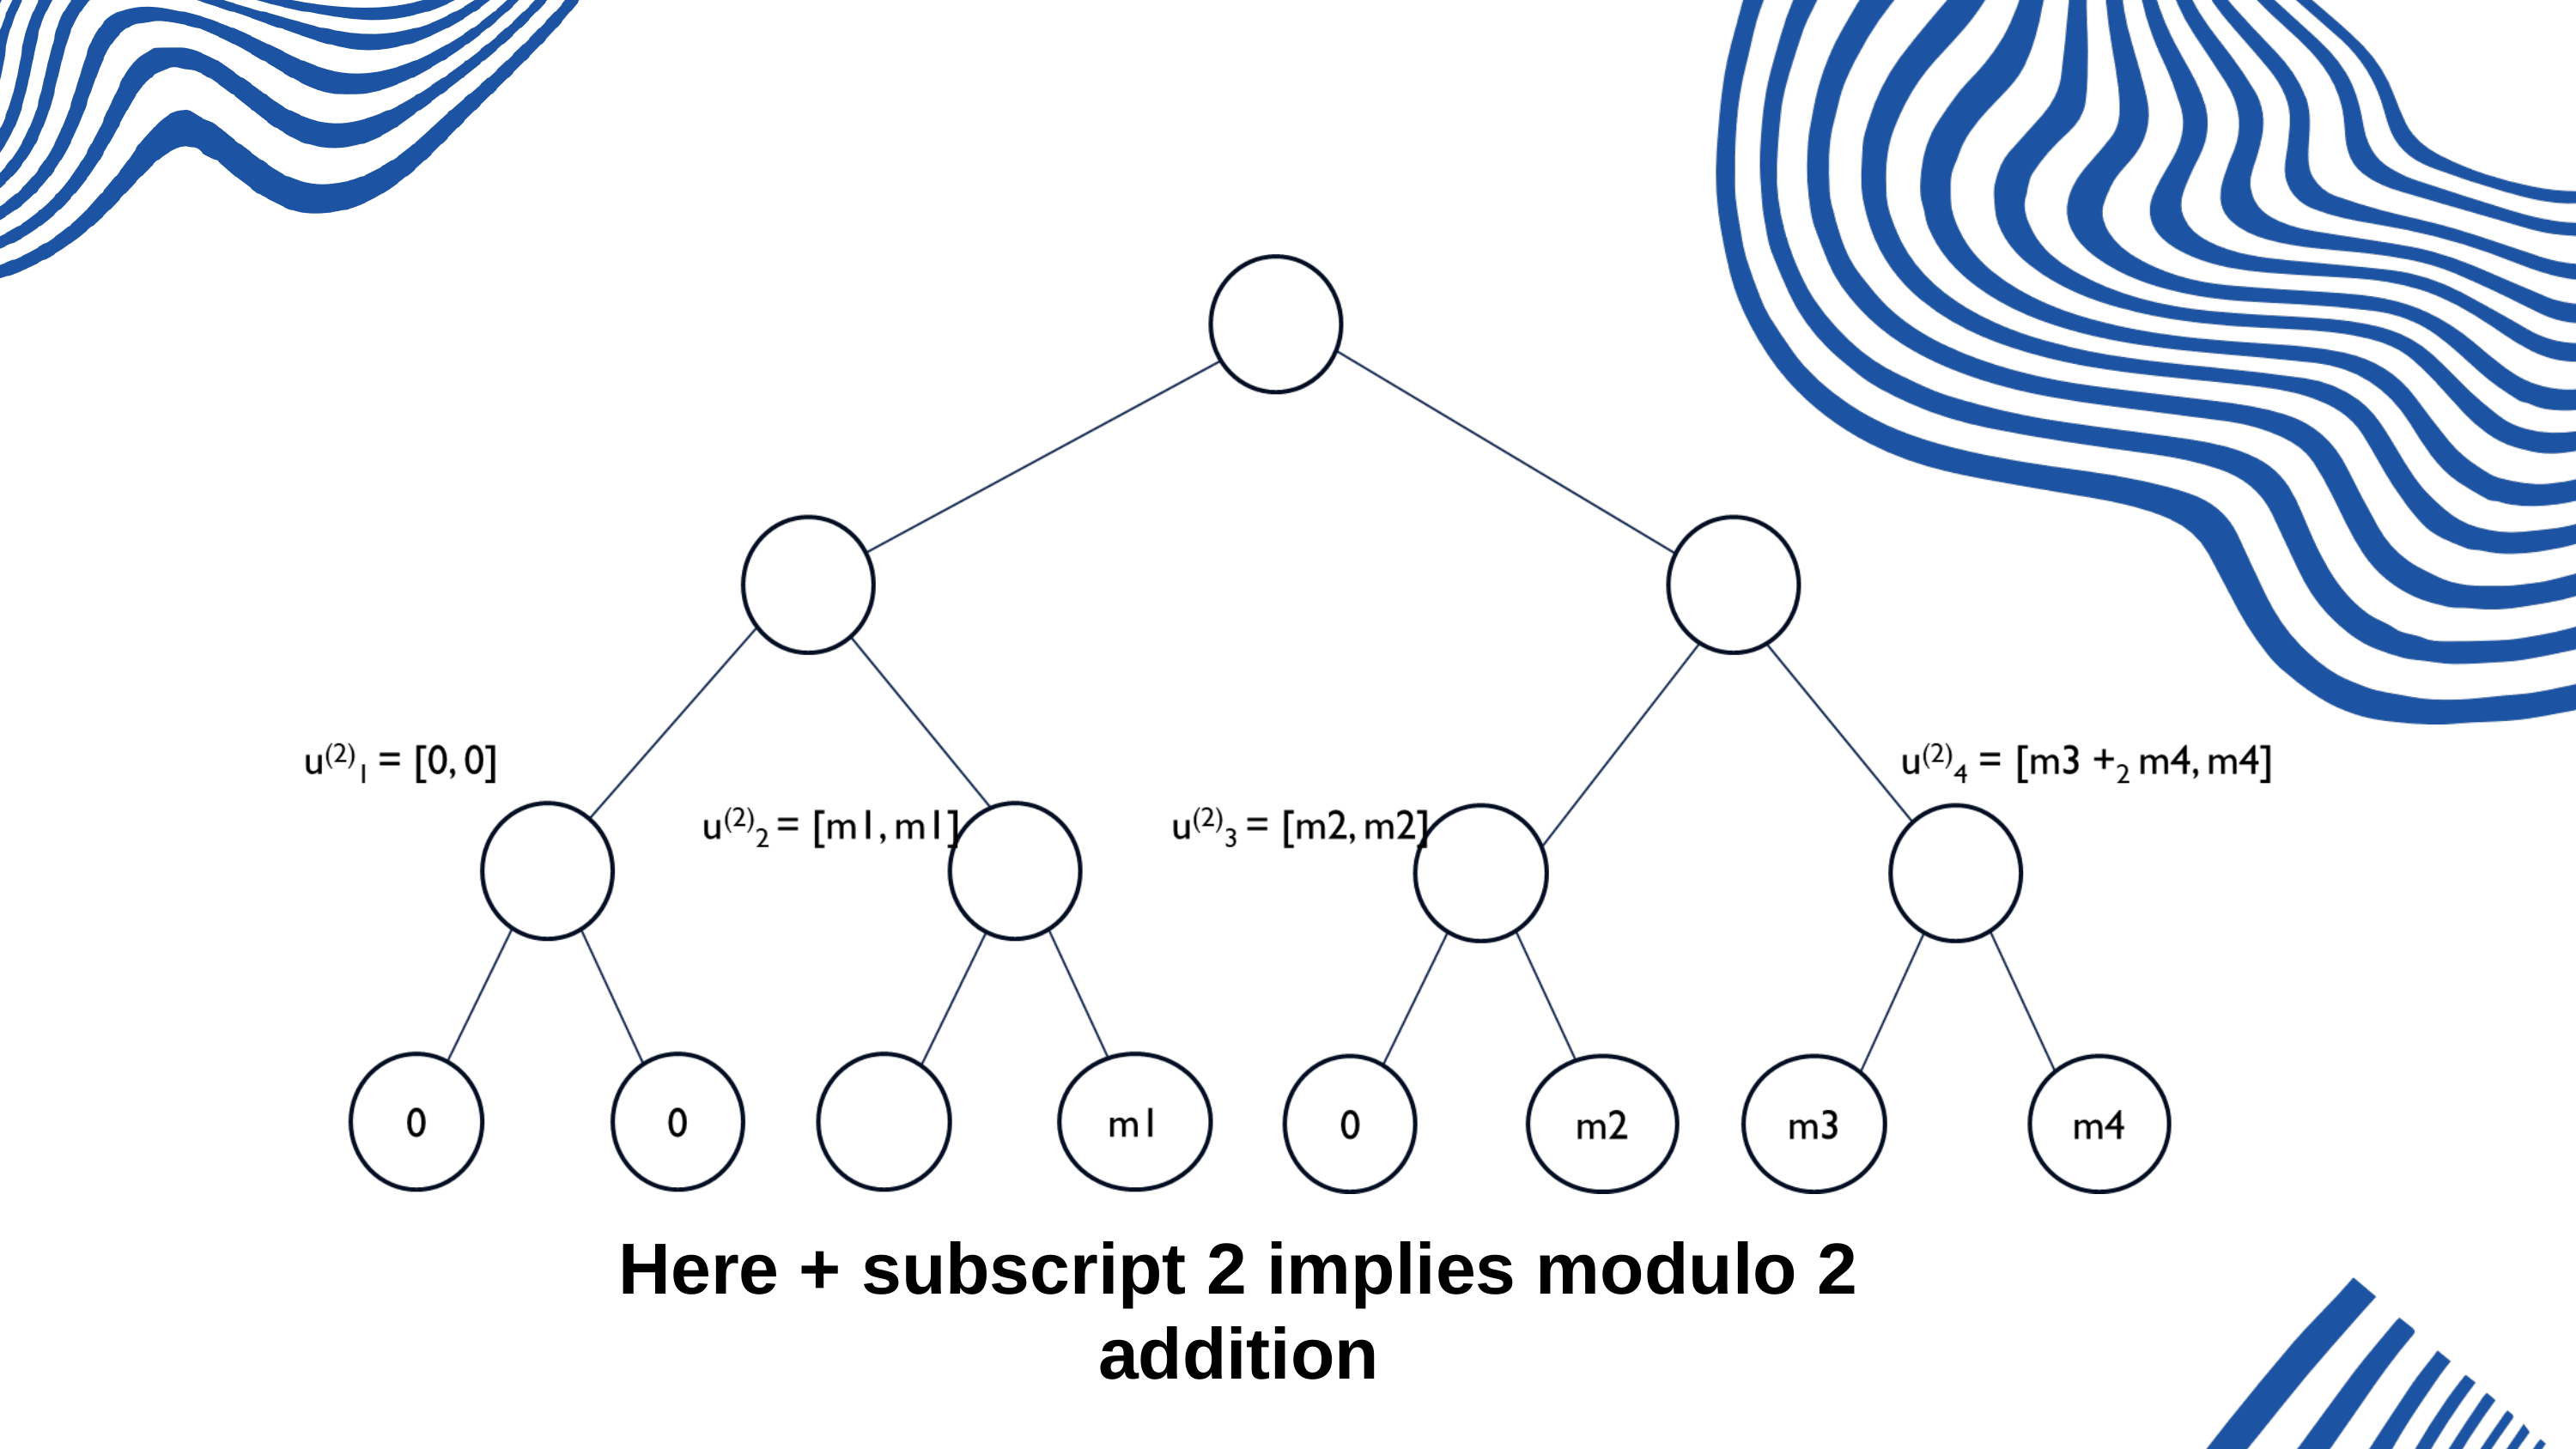

Here + subscript 2 implies modulo 2 addition